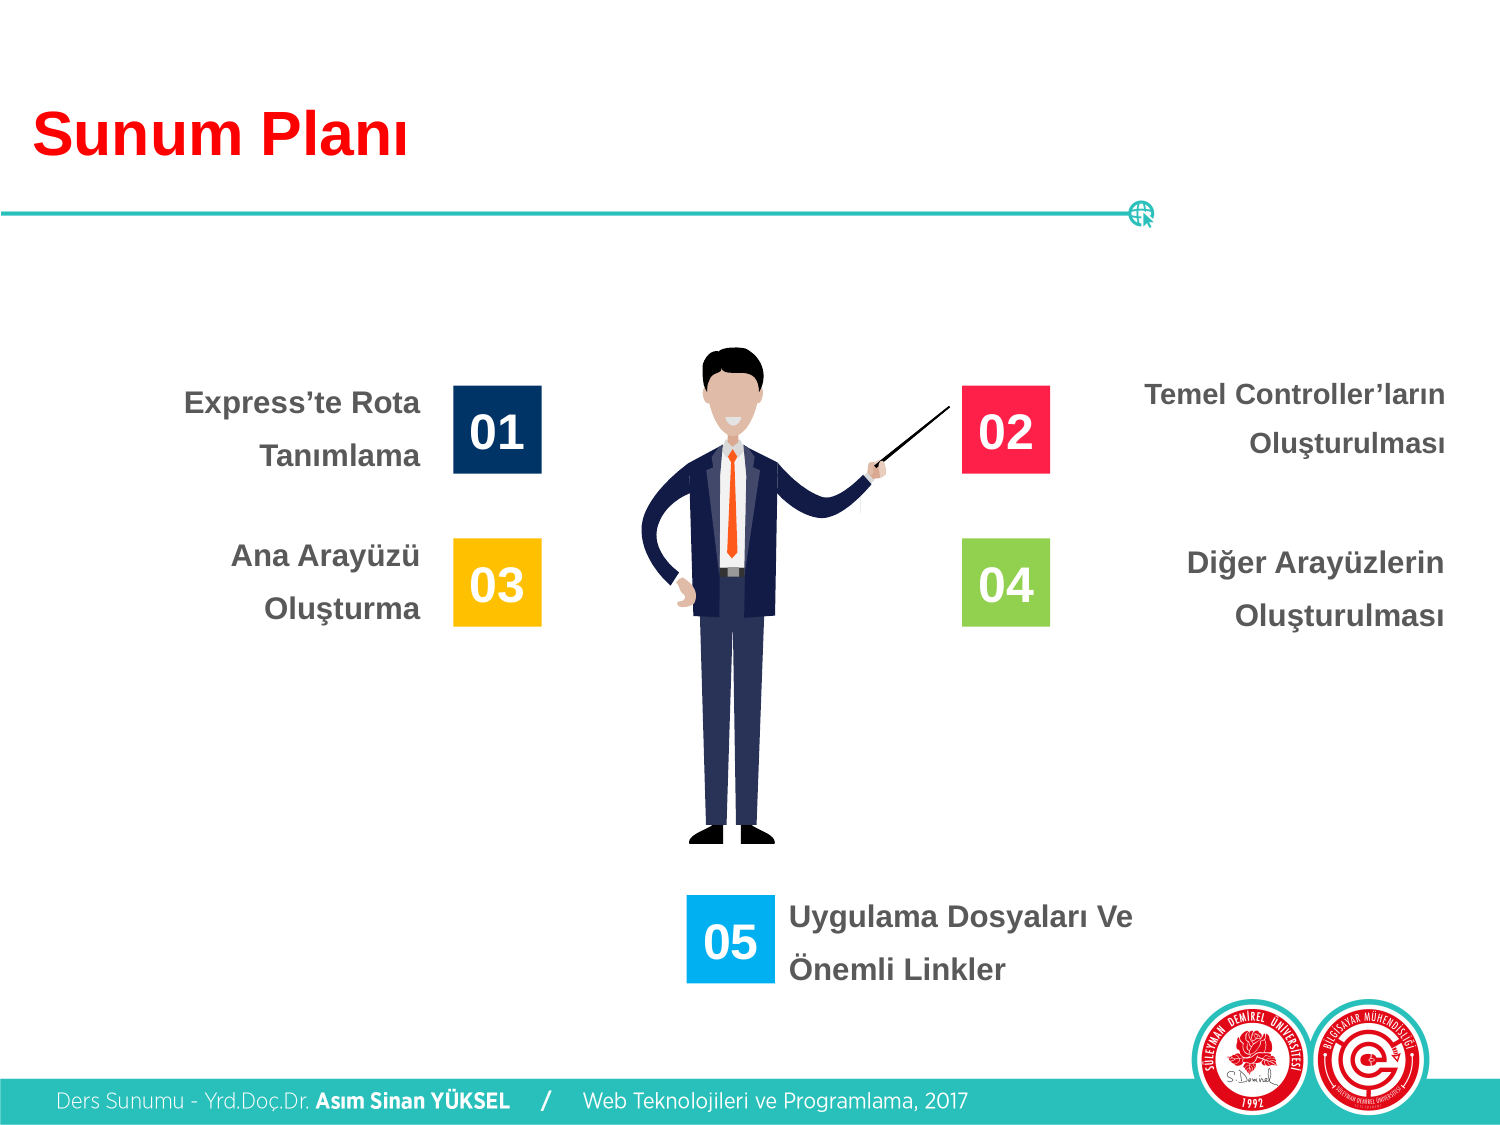

Sunum Planı

Temel Controller’ların
Oluşturulması
Diğer Arayüzlerin
Oluşturulması
Express’te Rota
Tanımlama
Ana Arayüzü
Oluşturma
01
02
03
04
Uygulama Dosyaları Ve
Önemli Linkler
05